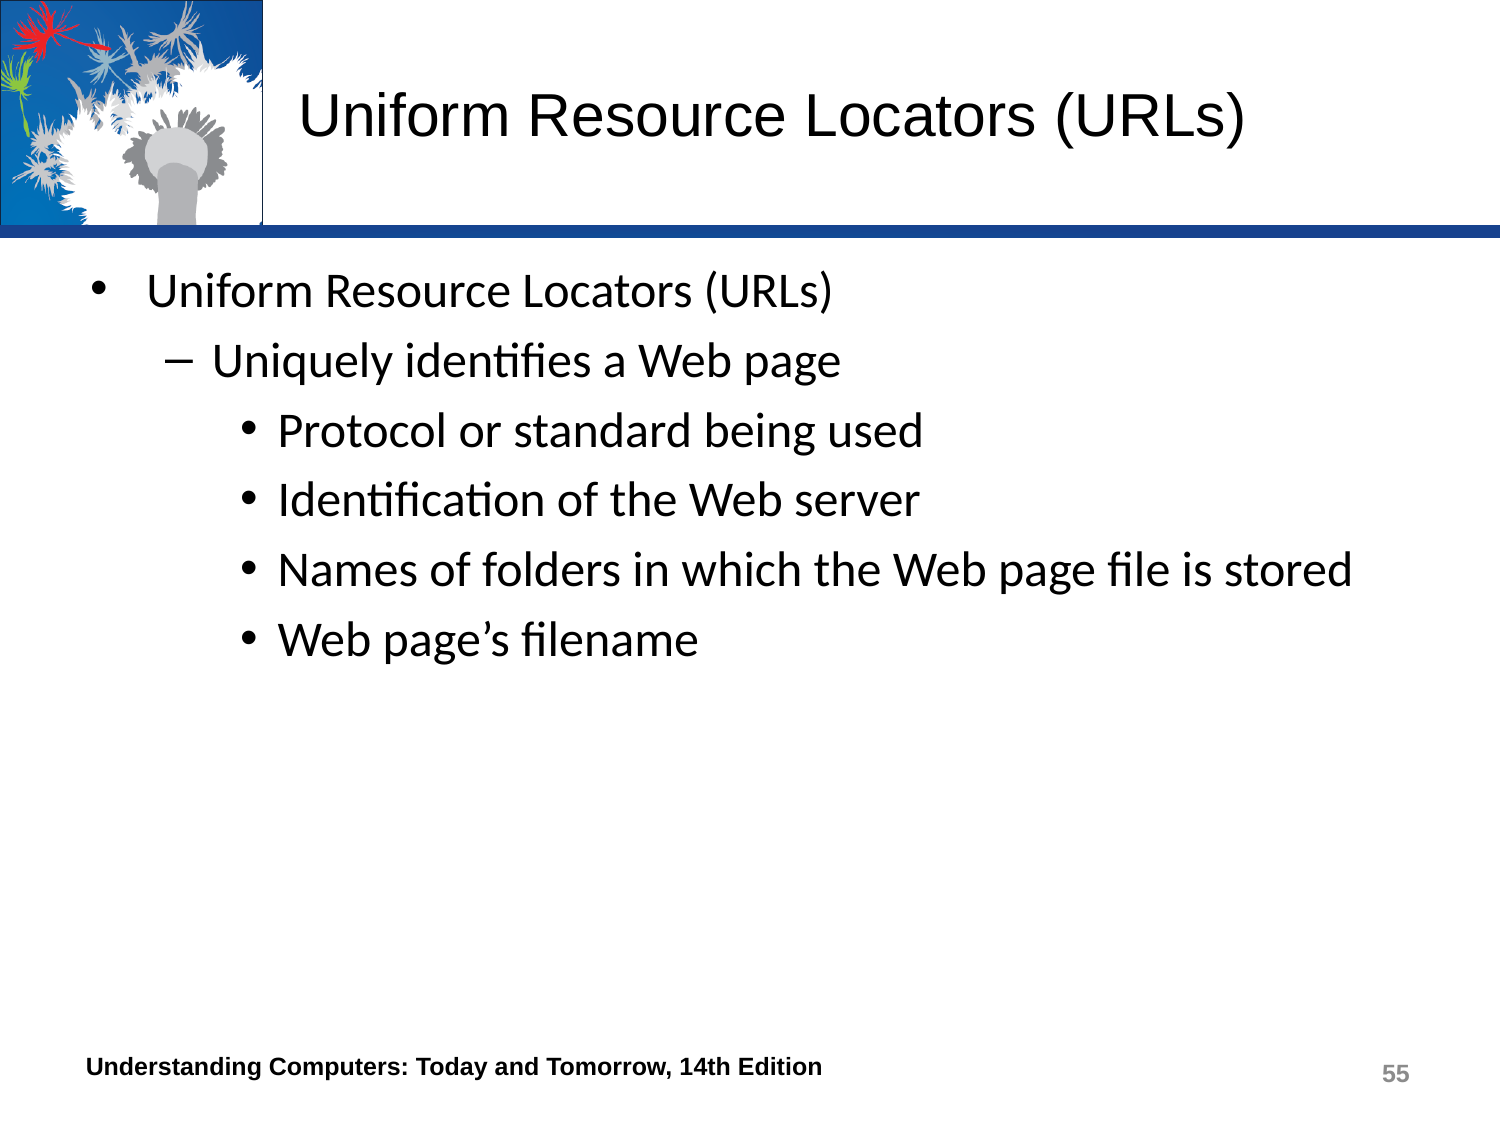

# Uniform Resource Locators (URLs)
Uniform Resource Locators (URLs)
Uniquely identifies a Web page
Protocol or standard being used
Identification of the Web server
Names of folders in which the Web page file is stored
Web page’s filename
Understanding Computers: Today and Tomorrow, 14th Edition
55